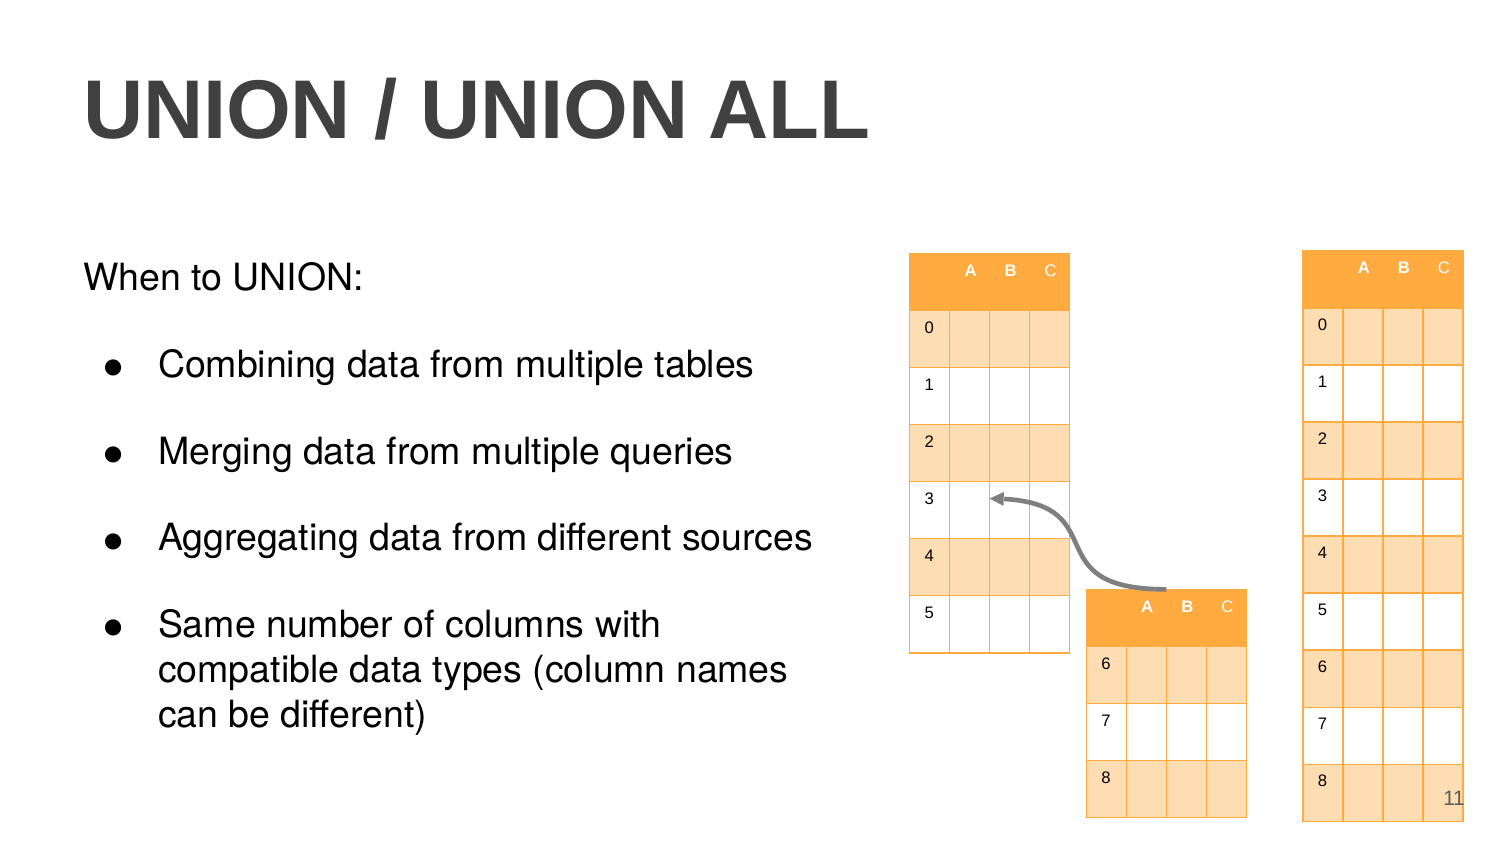

UNION / UNION ALL
When to UNION:
Combining data from multiple tables
Merging data from multiple queries
Aggregating data from different sources
Same number of columns with compatible data types (column names can be different)
|  | A | B | C |
| --- | --- | --- | --- |
| 0 |  |  |  |
| 1 |  |  |  |
| 2 |  |  |  |
| 3 |  |  |  |
| 4 |  |  |  |
| 5 |  |  |  |
| 6 |  |  |  |
| 7 |  |  |  |
| 8 |  |  |  |
|  | A | B | C |
| --- | --- | --- | --- |
| 0 |  |  |  |
| 1 |  |  |  |
| 2 |  |  |  |
| 3 |  |  |  |
| 4 |  |  |  |
| 5 |  |  |  |
|  | A | B | C |
| --- | --- | --- | --- |
| 6 |  |  |  |
| 7 |  |  |  |
| 8 |  |  |  |
11